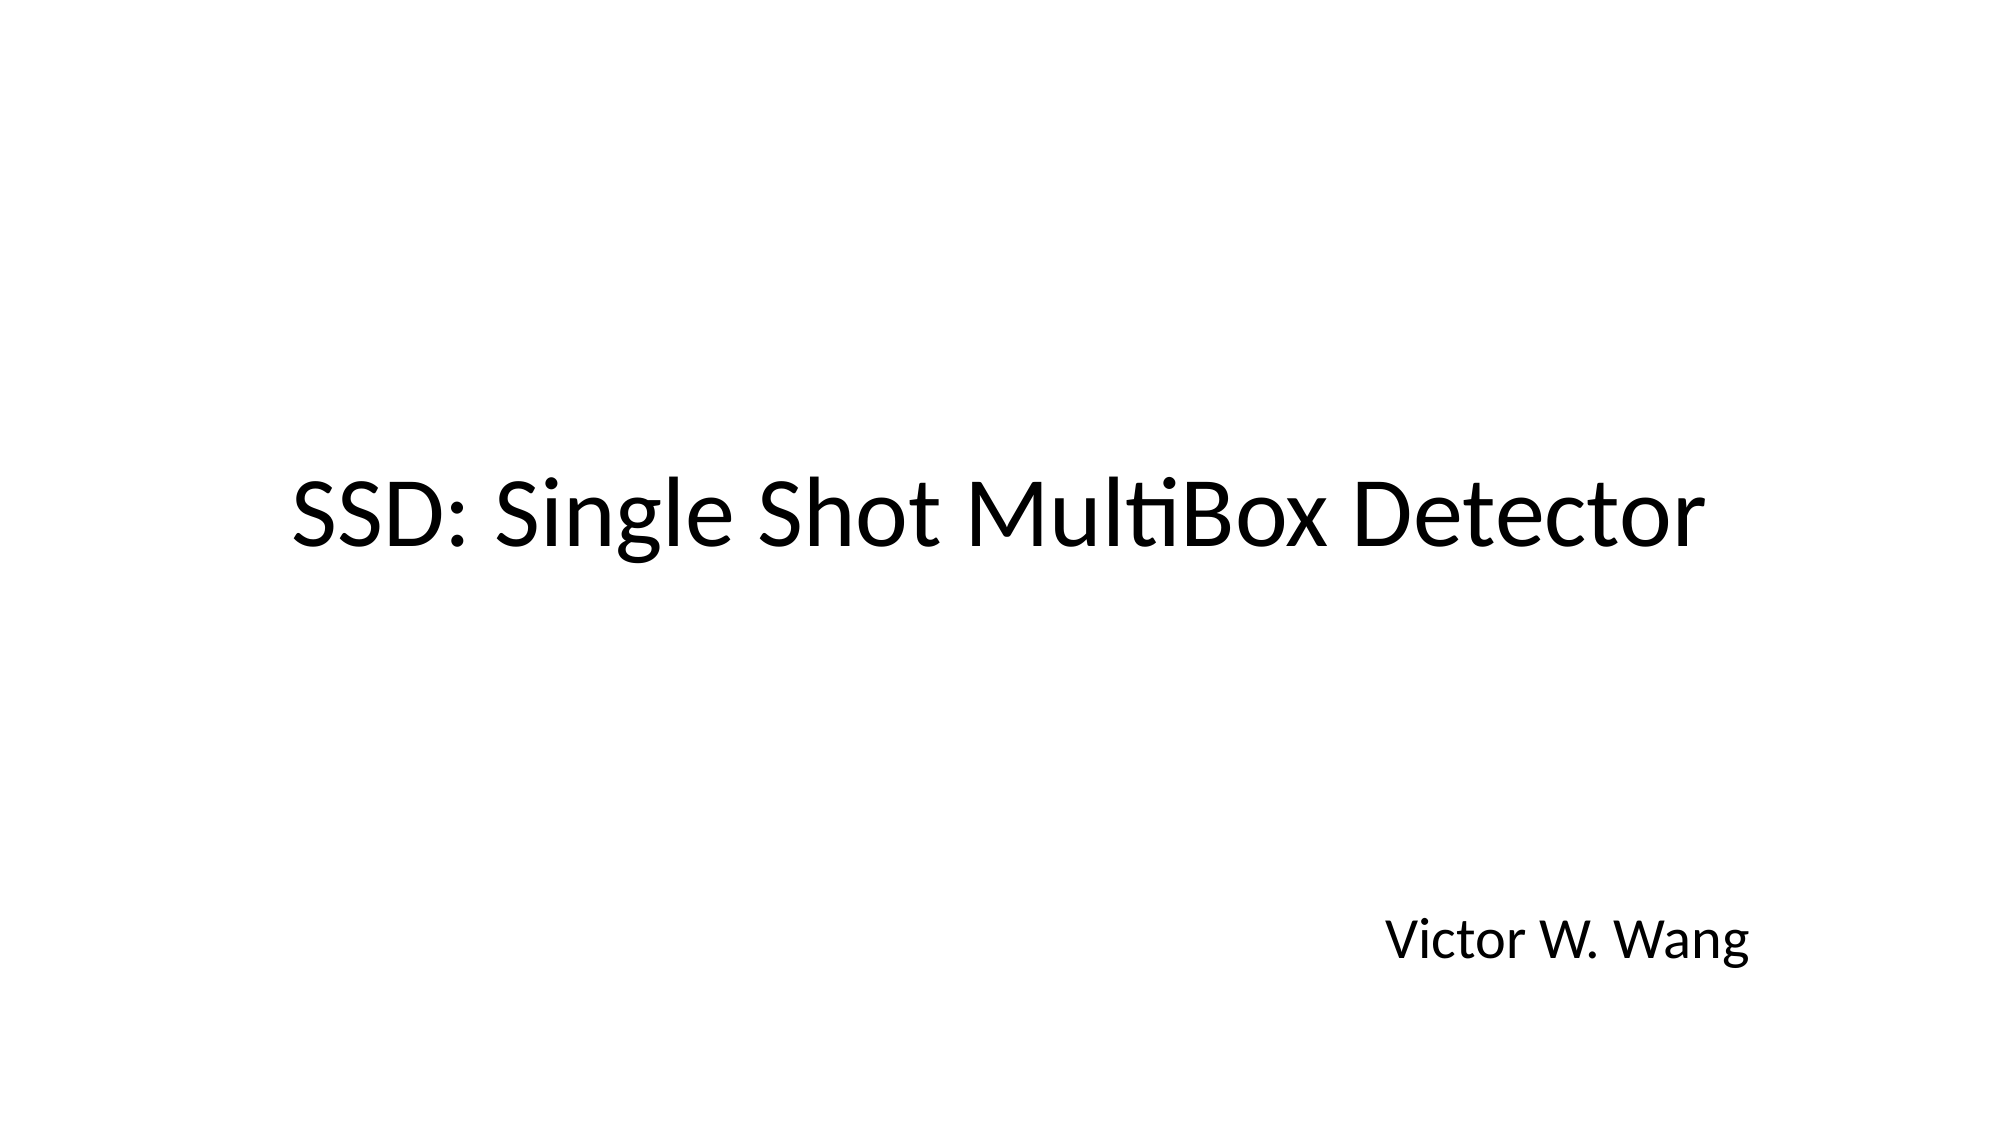

# SSD: Single Shot MultiBox Detector
Victor W. Wang